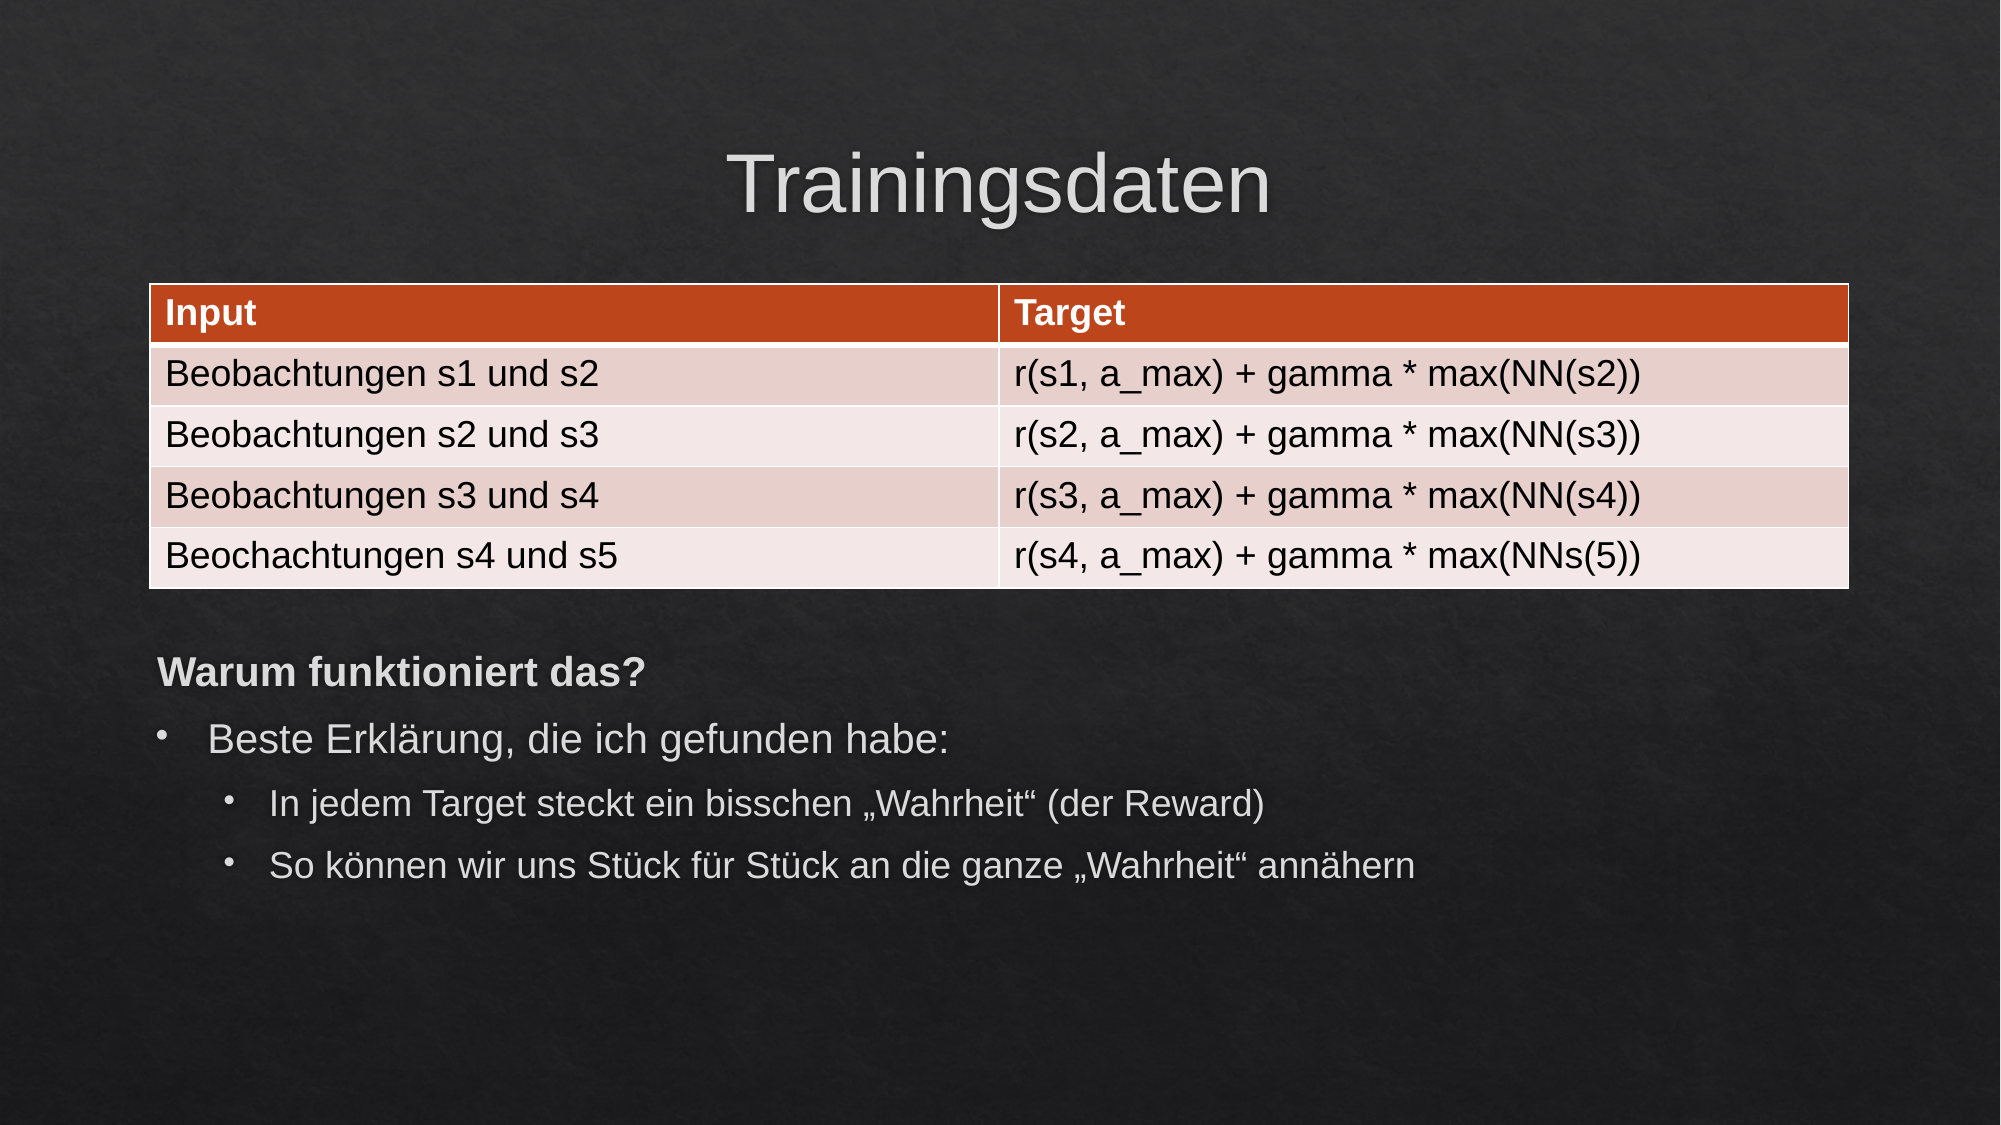

# Trainingsdaten
| Input | Target |
| --- | --- |
| Beobachtungen s1 und s2 | r(s1, a\_max) + gamma \* max(NN(s2)) |
| Beobachtungen s2 und s3 | r(s2, a\_max) + gamma \* max(NN(s3)) |
| Beobachtungen s3 und s4 | r(s3, a\_max) + gamma \* max(NN(s4)) |
| Beochachtungen s4 und s5 | r(s4, a\_max) + gamma \* max(NNs(5)) |
Warum funktioniert das?
Beste Erklärung, die ich gefunden habe:
In jedem Target steckt ein bisschen „Wahrheit“ (der Reward)
So können wir uns Stück für Stück an die ganze „Wahrheit“ annähern